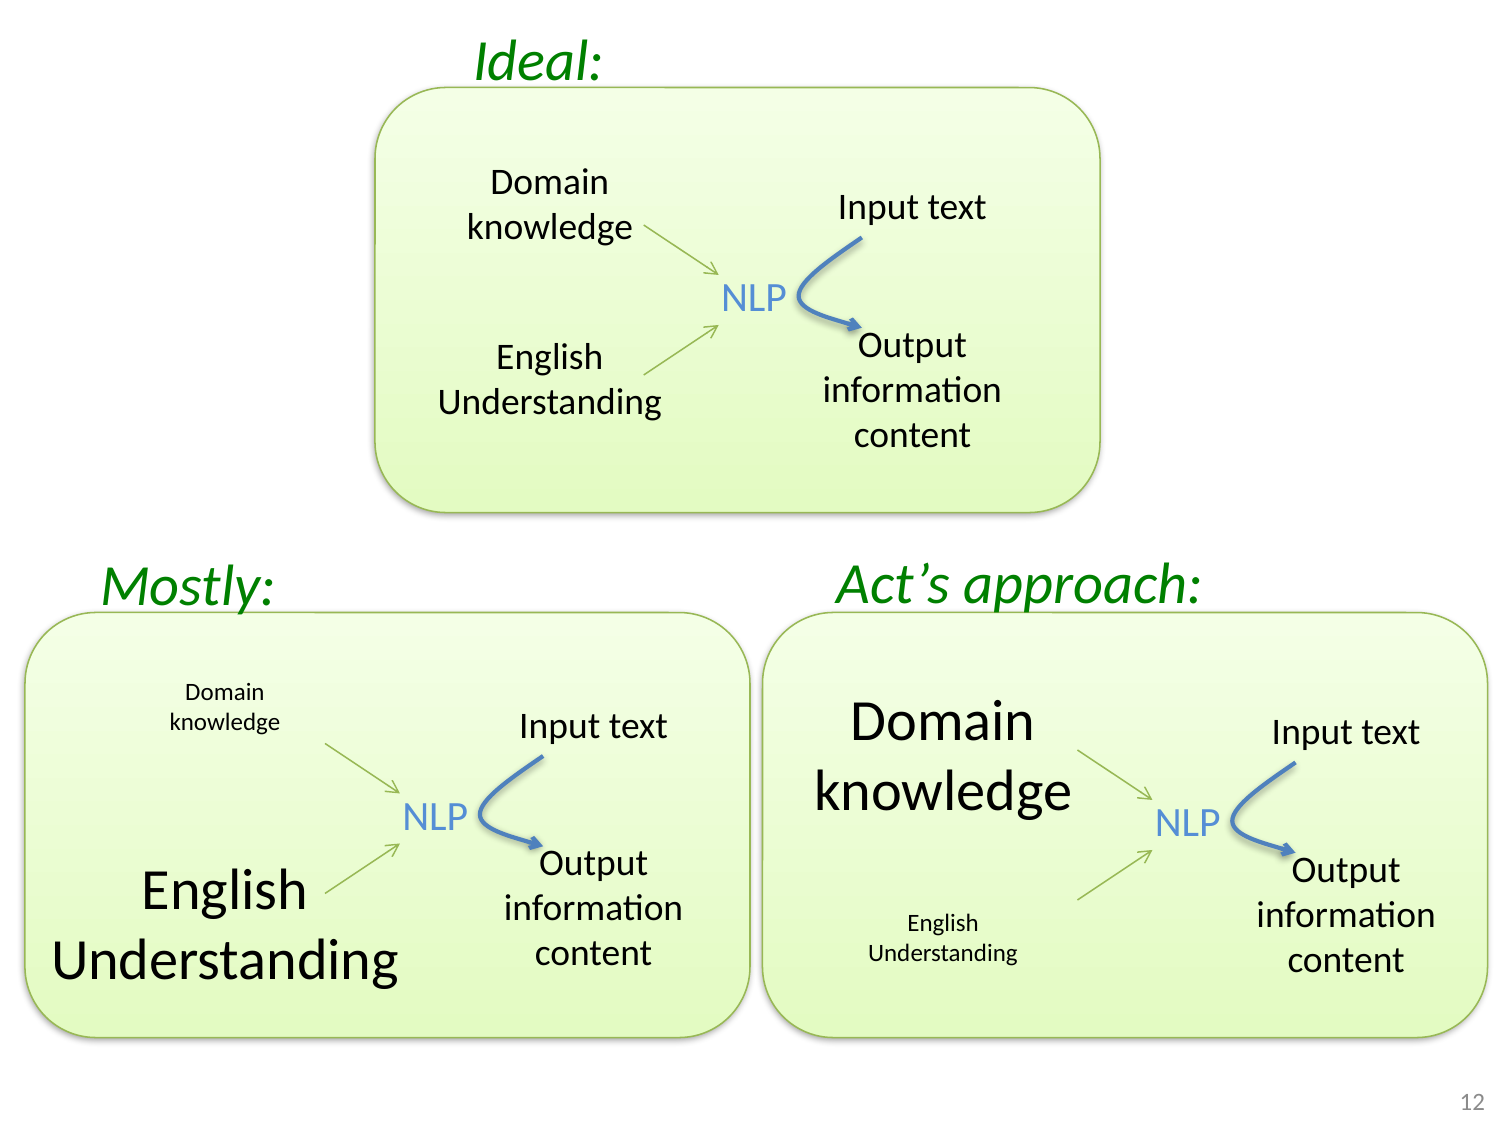

Ideal:

Domain knowledge
Input text

NLP
Output information content
English Understanding
Act’s approach:
Mostly:

Domain knowledge
Input text

NLP
Output information content
English Understanding
Domain knowledge
Input text

NLP
Output information content
English Understanding
12